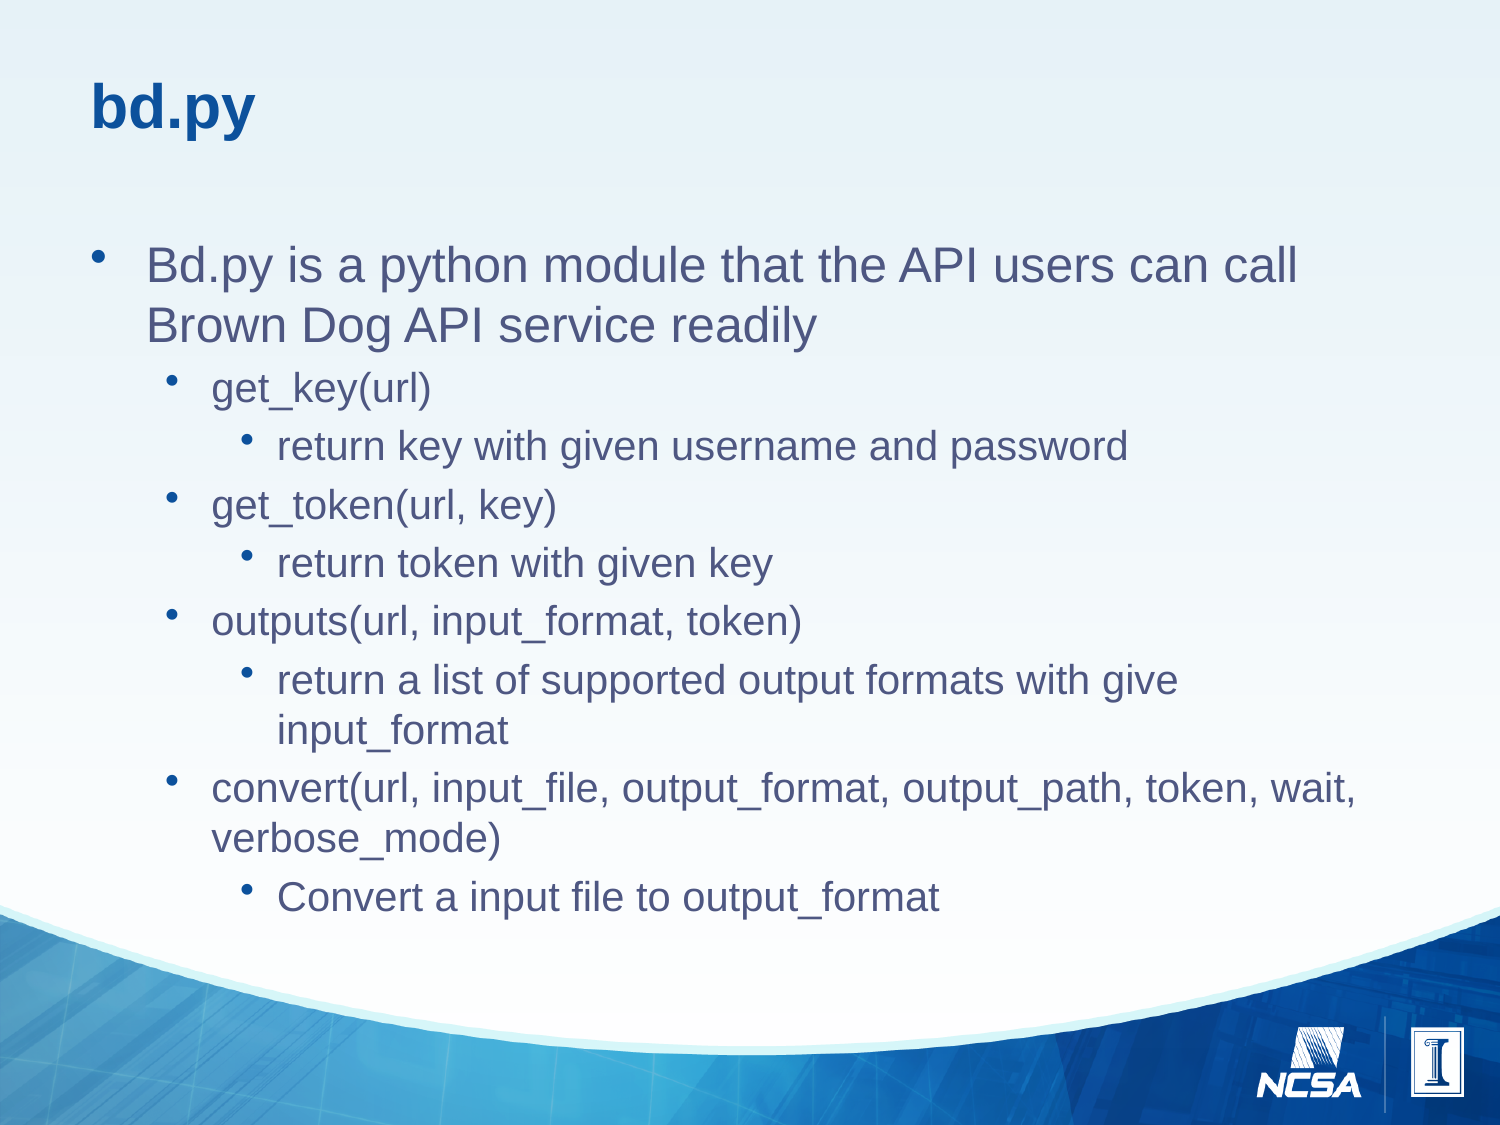

# bd.py
Bd.py is a python module that the API users can call Brown Dog API service readily
get_key(url)
return key with given username and password
get_token(url, key)
return token with given key
outputs(url, input_format, token)
return a list of supported output formats with give input_format
convert(url, input_file, output_format, output_path, token, wait, verbose_mode)
Convert a input file to output_format